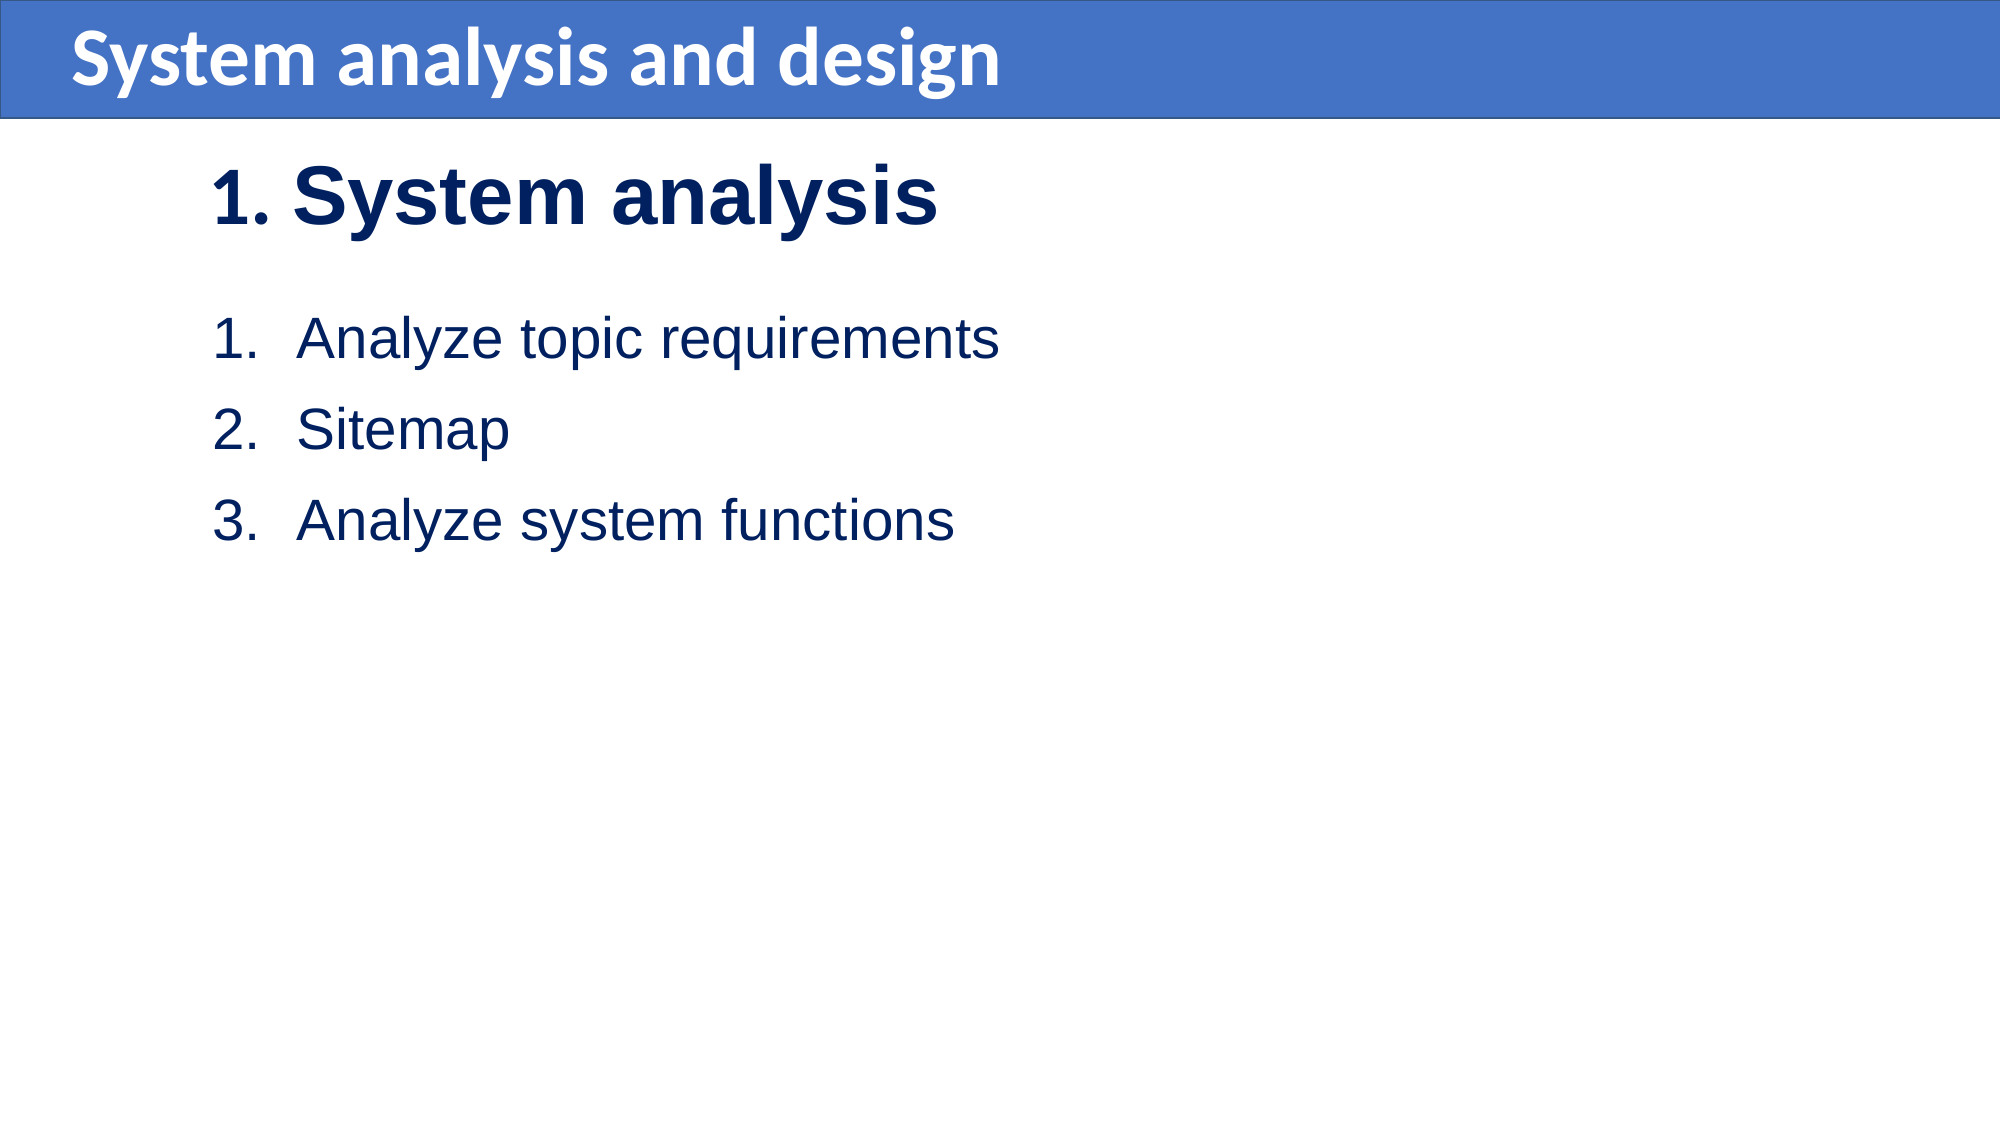

System analysis and design
# 1. System analysis
Analyze topic requirements
Sitemap
Analyze system functions